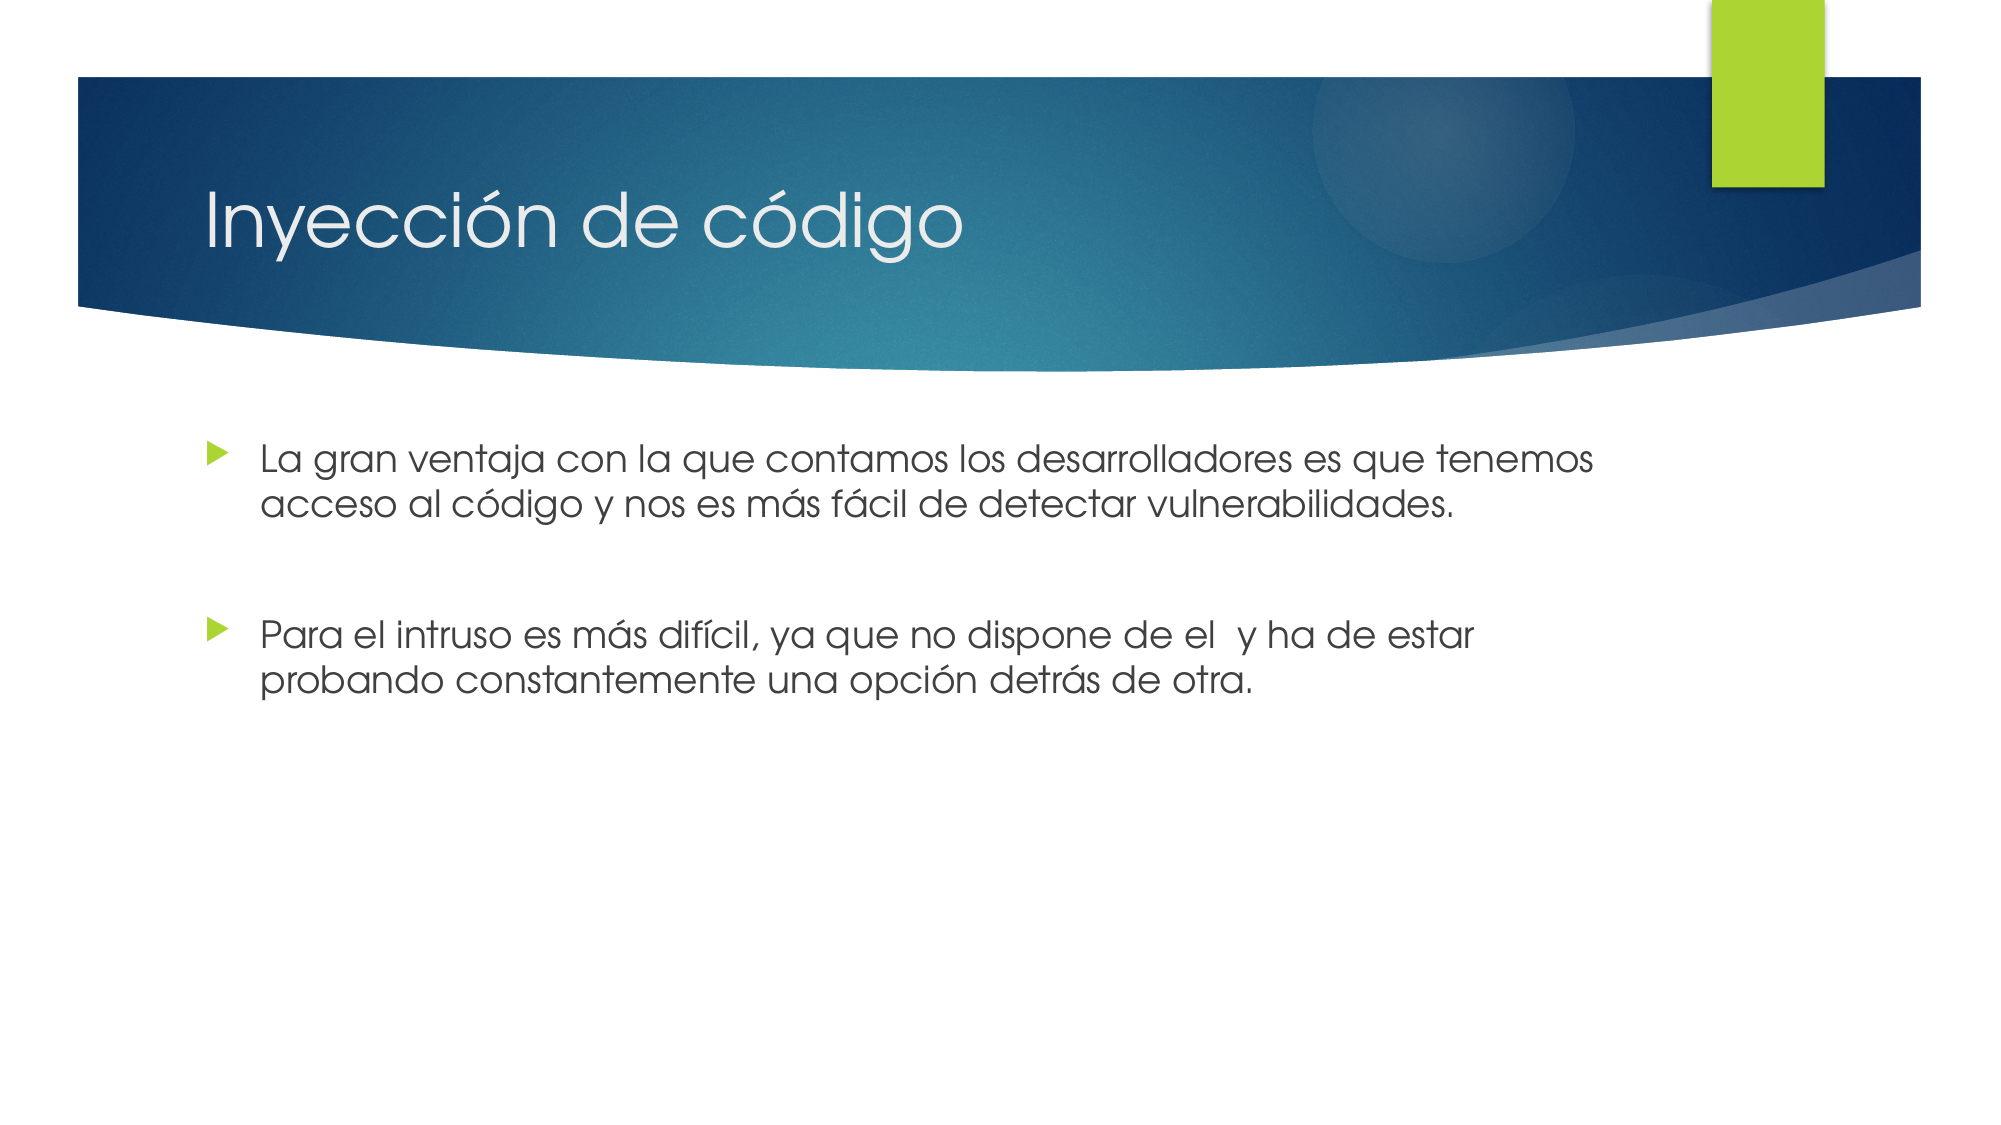

# Inyección de código
La gran ventaja con la que contamos los desarrolladores es que tenemos acceso al código y nos es más fácil de detectar vulnerabilidades.

Para el intruso es más difícil, ya que no dispone de el  y ha de estar probando constantemente una opción detrás de otra.